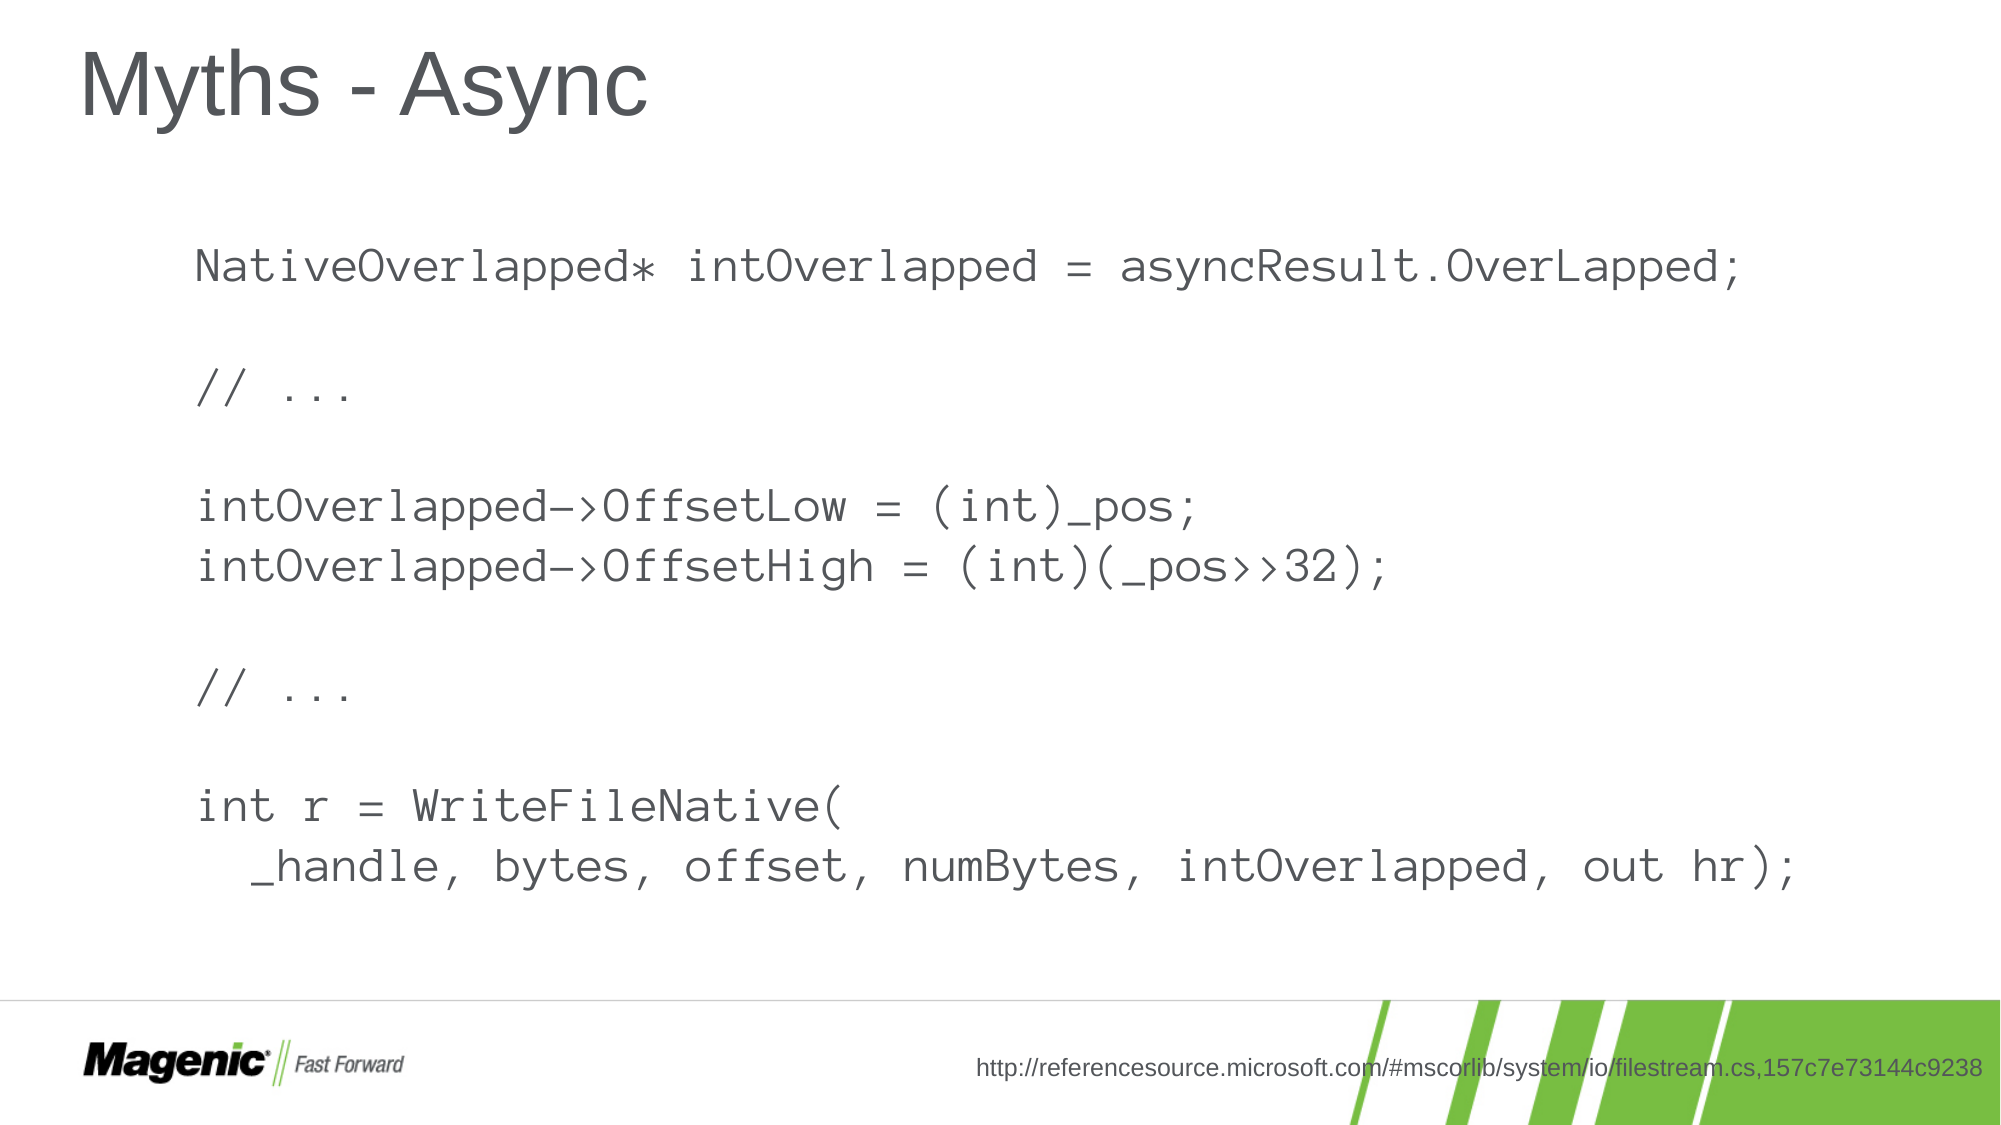

# Myths - Async
NativeOverlapped* intOverlapped = asyncResult.OverLapped;

// ...

intOverlapped->OffsetLow = (int)_pos;
intOverlapped->OffsetHigh = (int)(_pos>>32);

// ...

int r = WriteFileNative(
  _handle, bytes, offset, numBytes, intOverlapped, out hr);
http://referencesource.microsoft.com/#mscorlib/system/io/filestream.cs,157c7e73144c9238